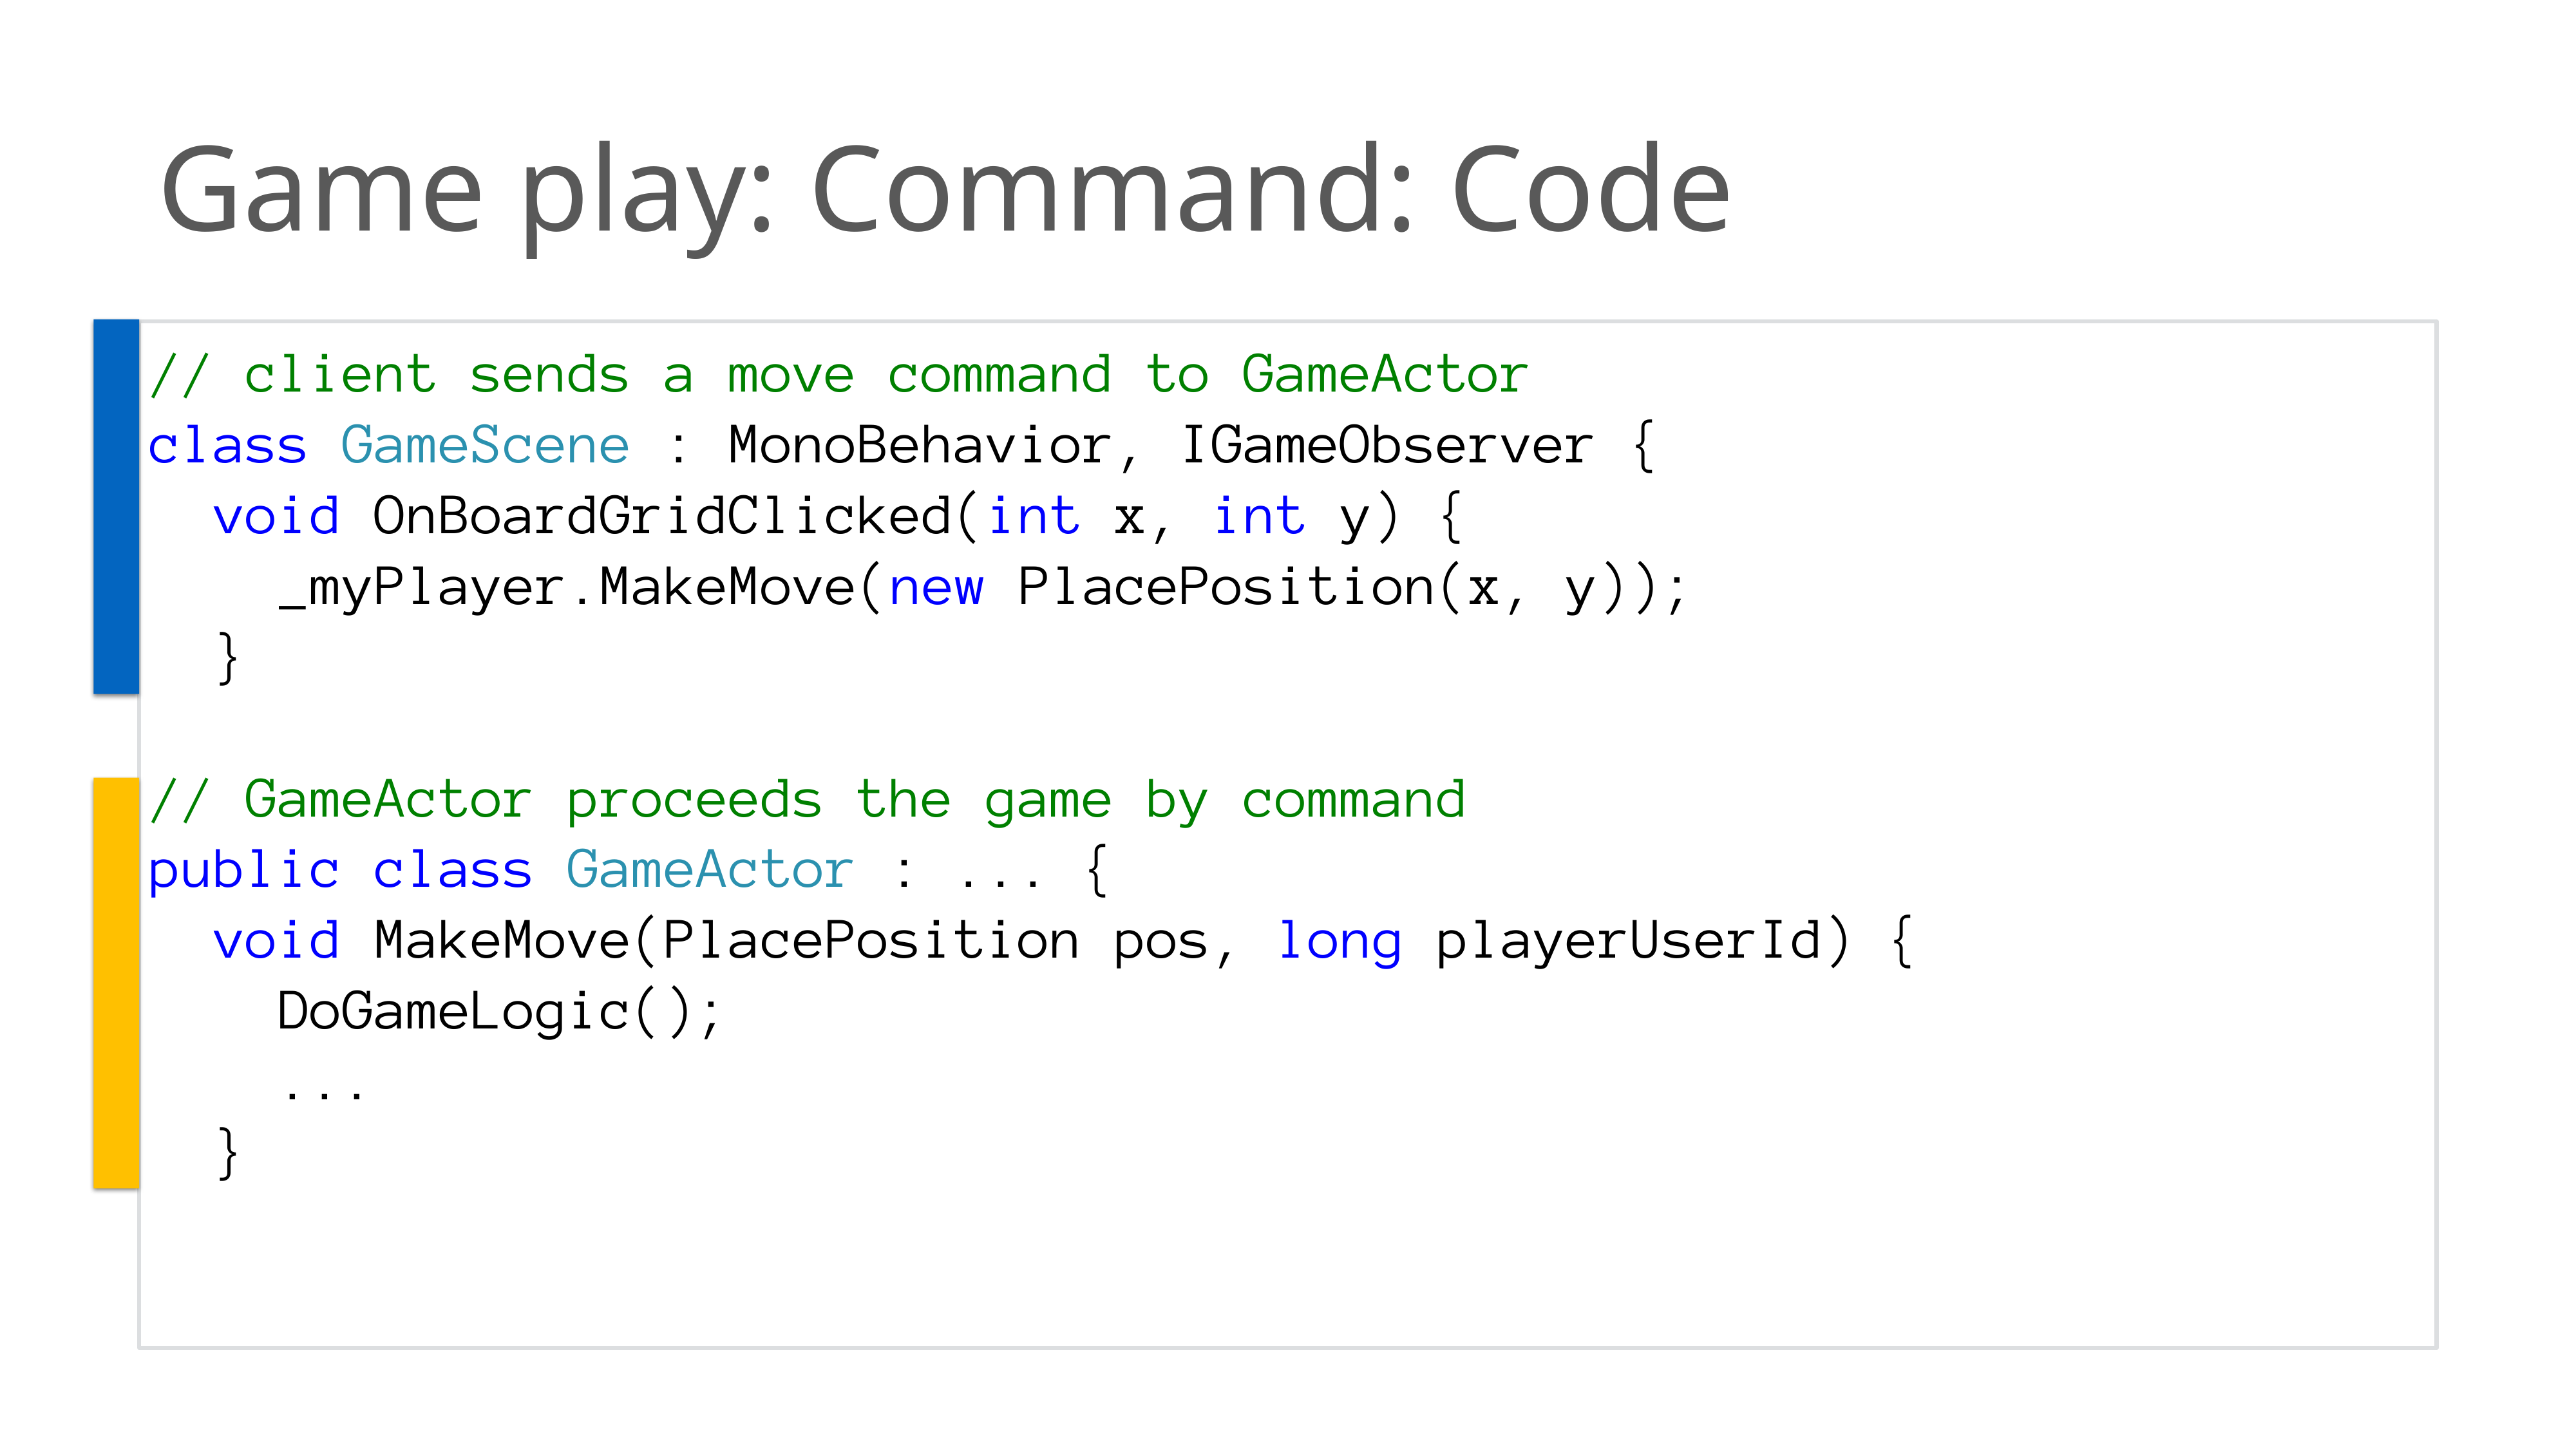

Game play: Command: Code

// client sends a move command to GameActor
class GameScene : MonoBehavior, IGameObserver {
  void OnBoardGridClicked(int x, int y) {
    _myPlayer.MakeMove(new PlacePosition(x, y));
  }

// GameActor proceeds the game by command
public class GameActor : ... {
  void MakeMove(PlacePosition pos, long playerUserId) {
    DoGameLogic();
    ...
  }